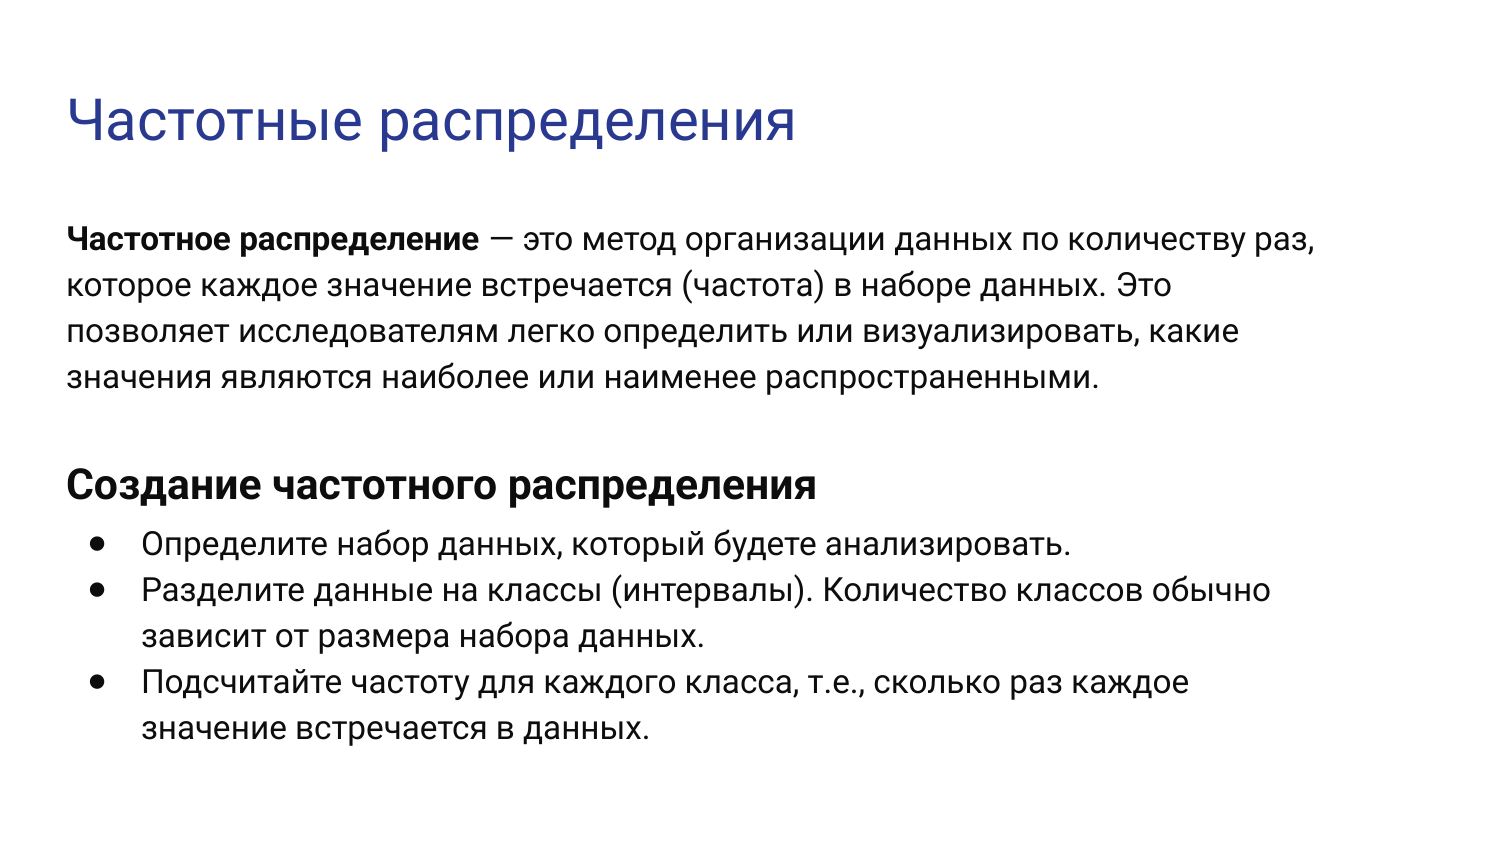

# Частотные распределения
Частотное распределение — это метод организации данных по количеству раз, которое каждое значение встречается (частота) в наборе данных. Это позволяет исследователям легко определить или визуализировать, какие значения являются наиболее или наименее распространенными.
Создание частотного распределения
Определите набор данных, который будете анализировать.
Разделите данные на классы (интервалы). Количество классов обычно зависит от размера набора данных.
Подсчитайте частоту для каждого класса, т.е., сколько раз каждое значение встречается в данных.